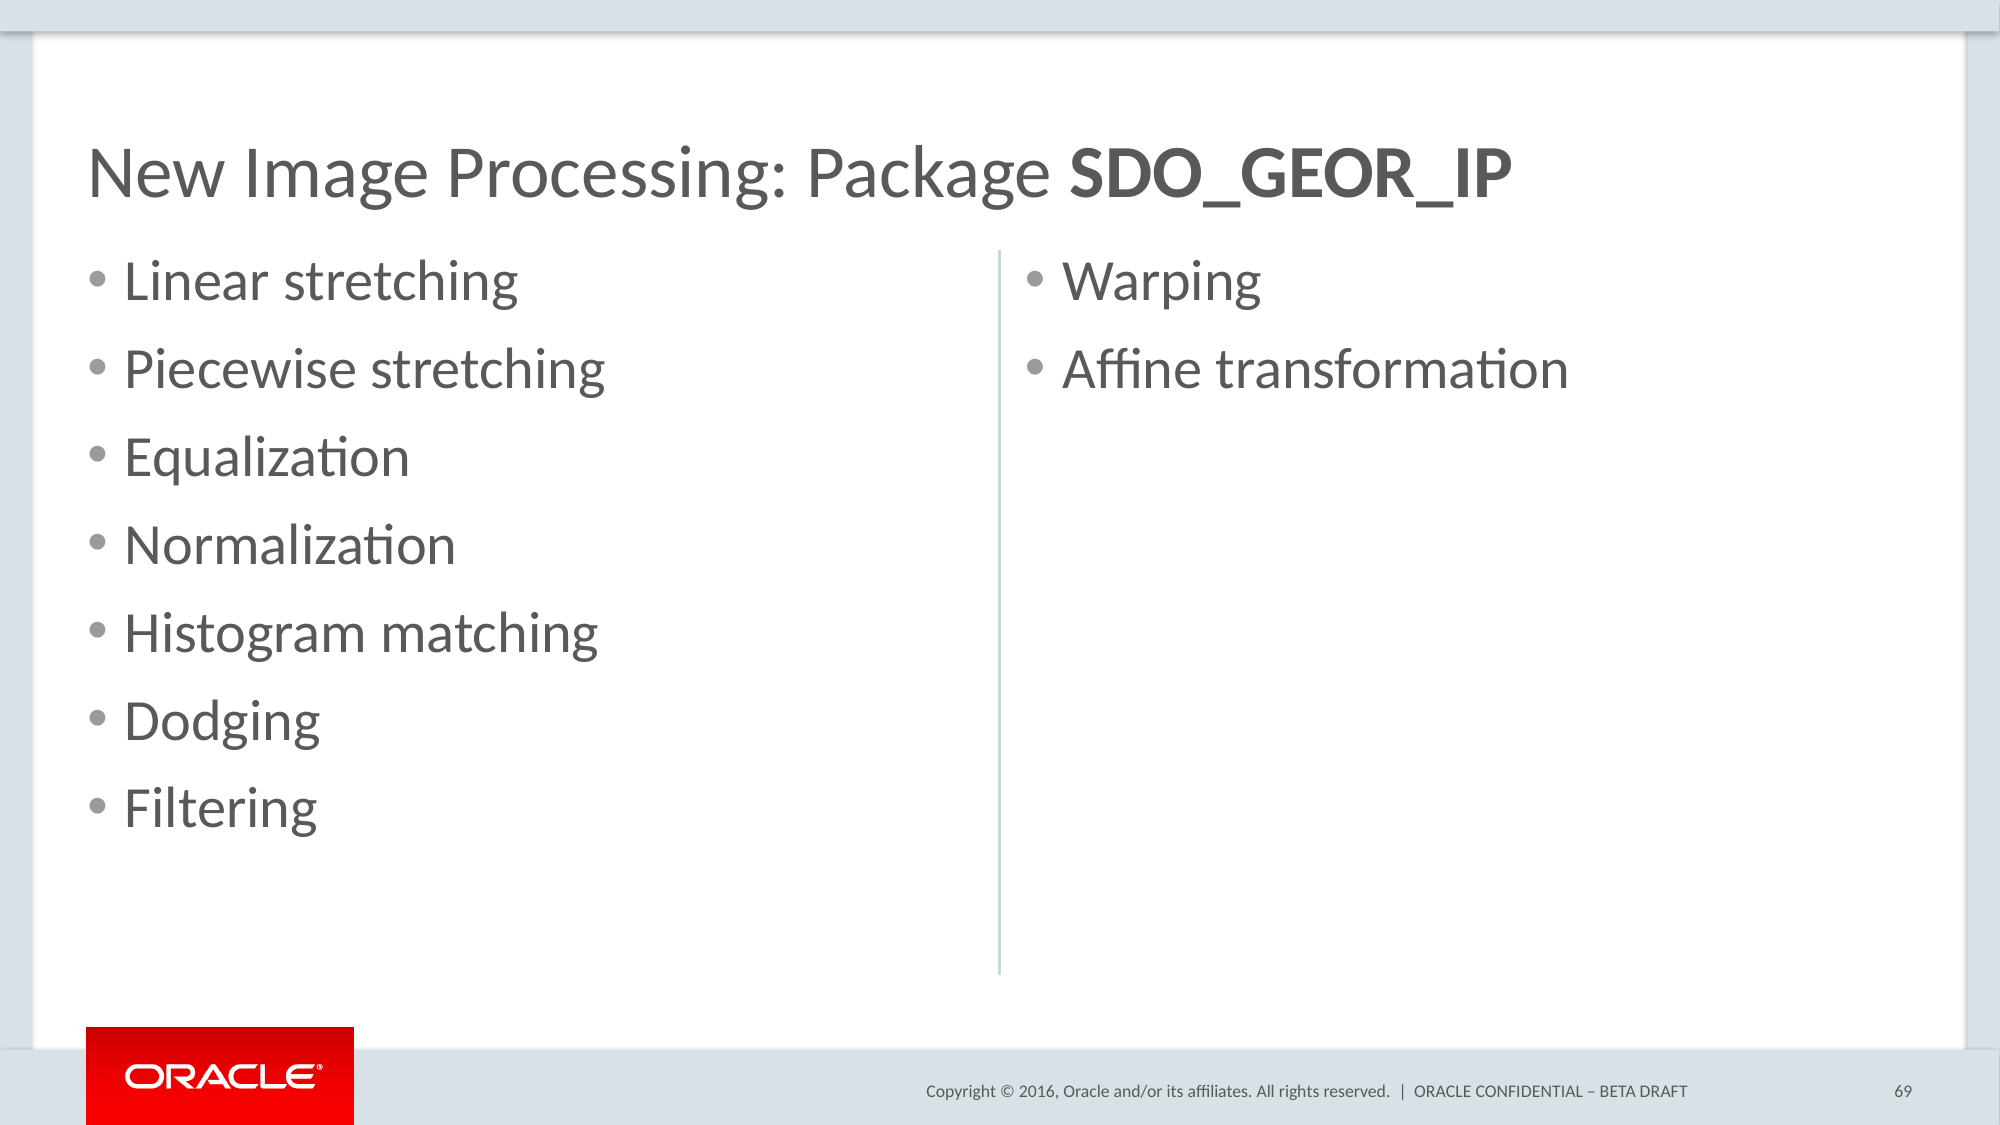

# New Image Processing: Package SDO_GEOR_IP
Linear stretching
Piecewise stretching
Equalization
Normalization
Histogram matching
Dodging
Filtering
Warping
Affine transformation

ORACLE CONFIDENTIAL – BETA DRAFT
69